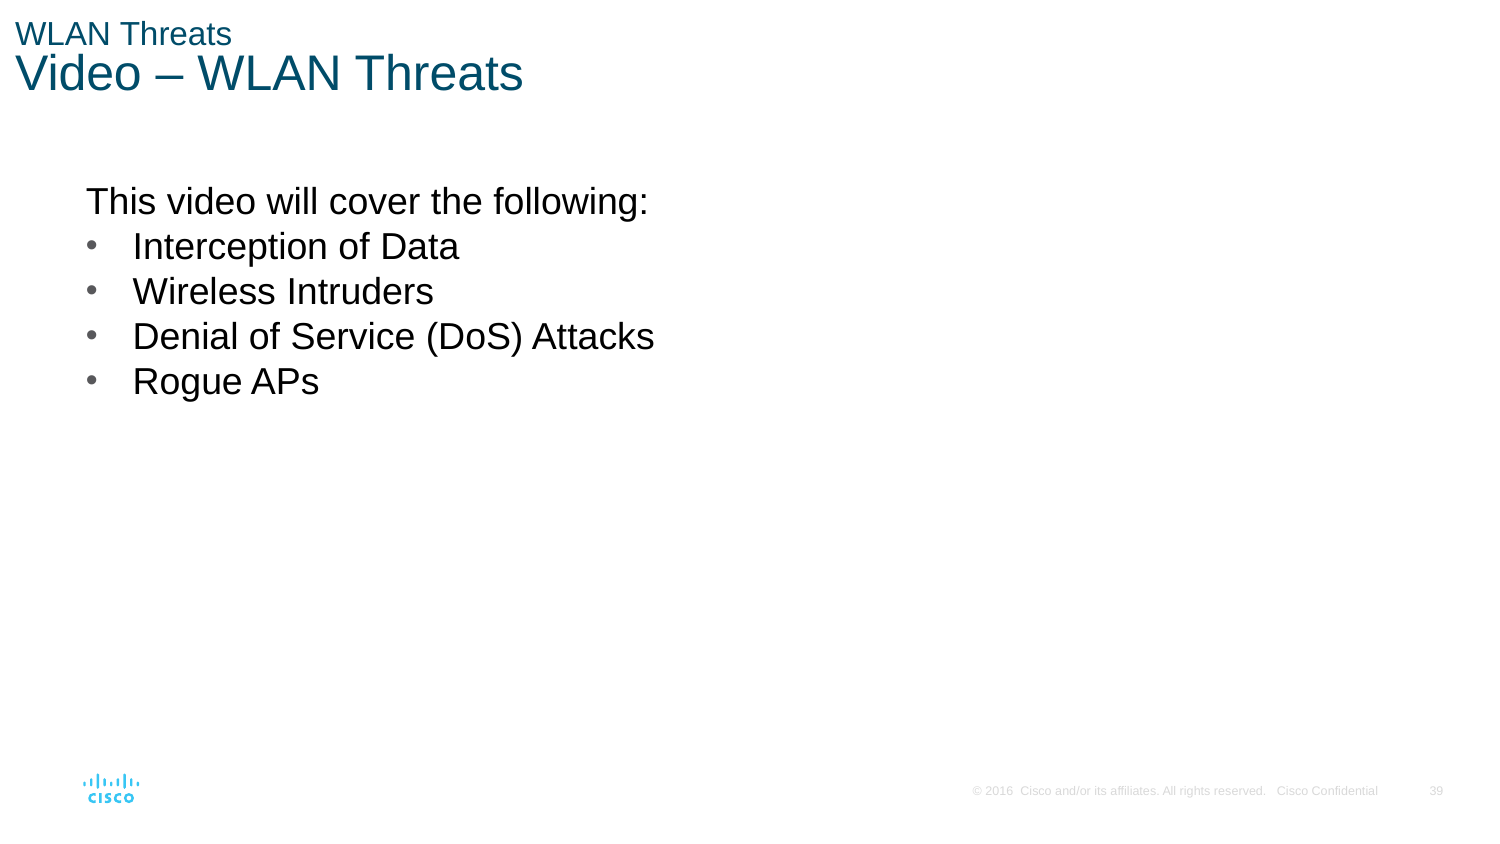

# WLAN Threats Video – WLAN Threats
This video will cover the following:
Interception of Data
Wireless Intruders
Denial of Service (DoS) Attacks
Rogue APs